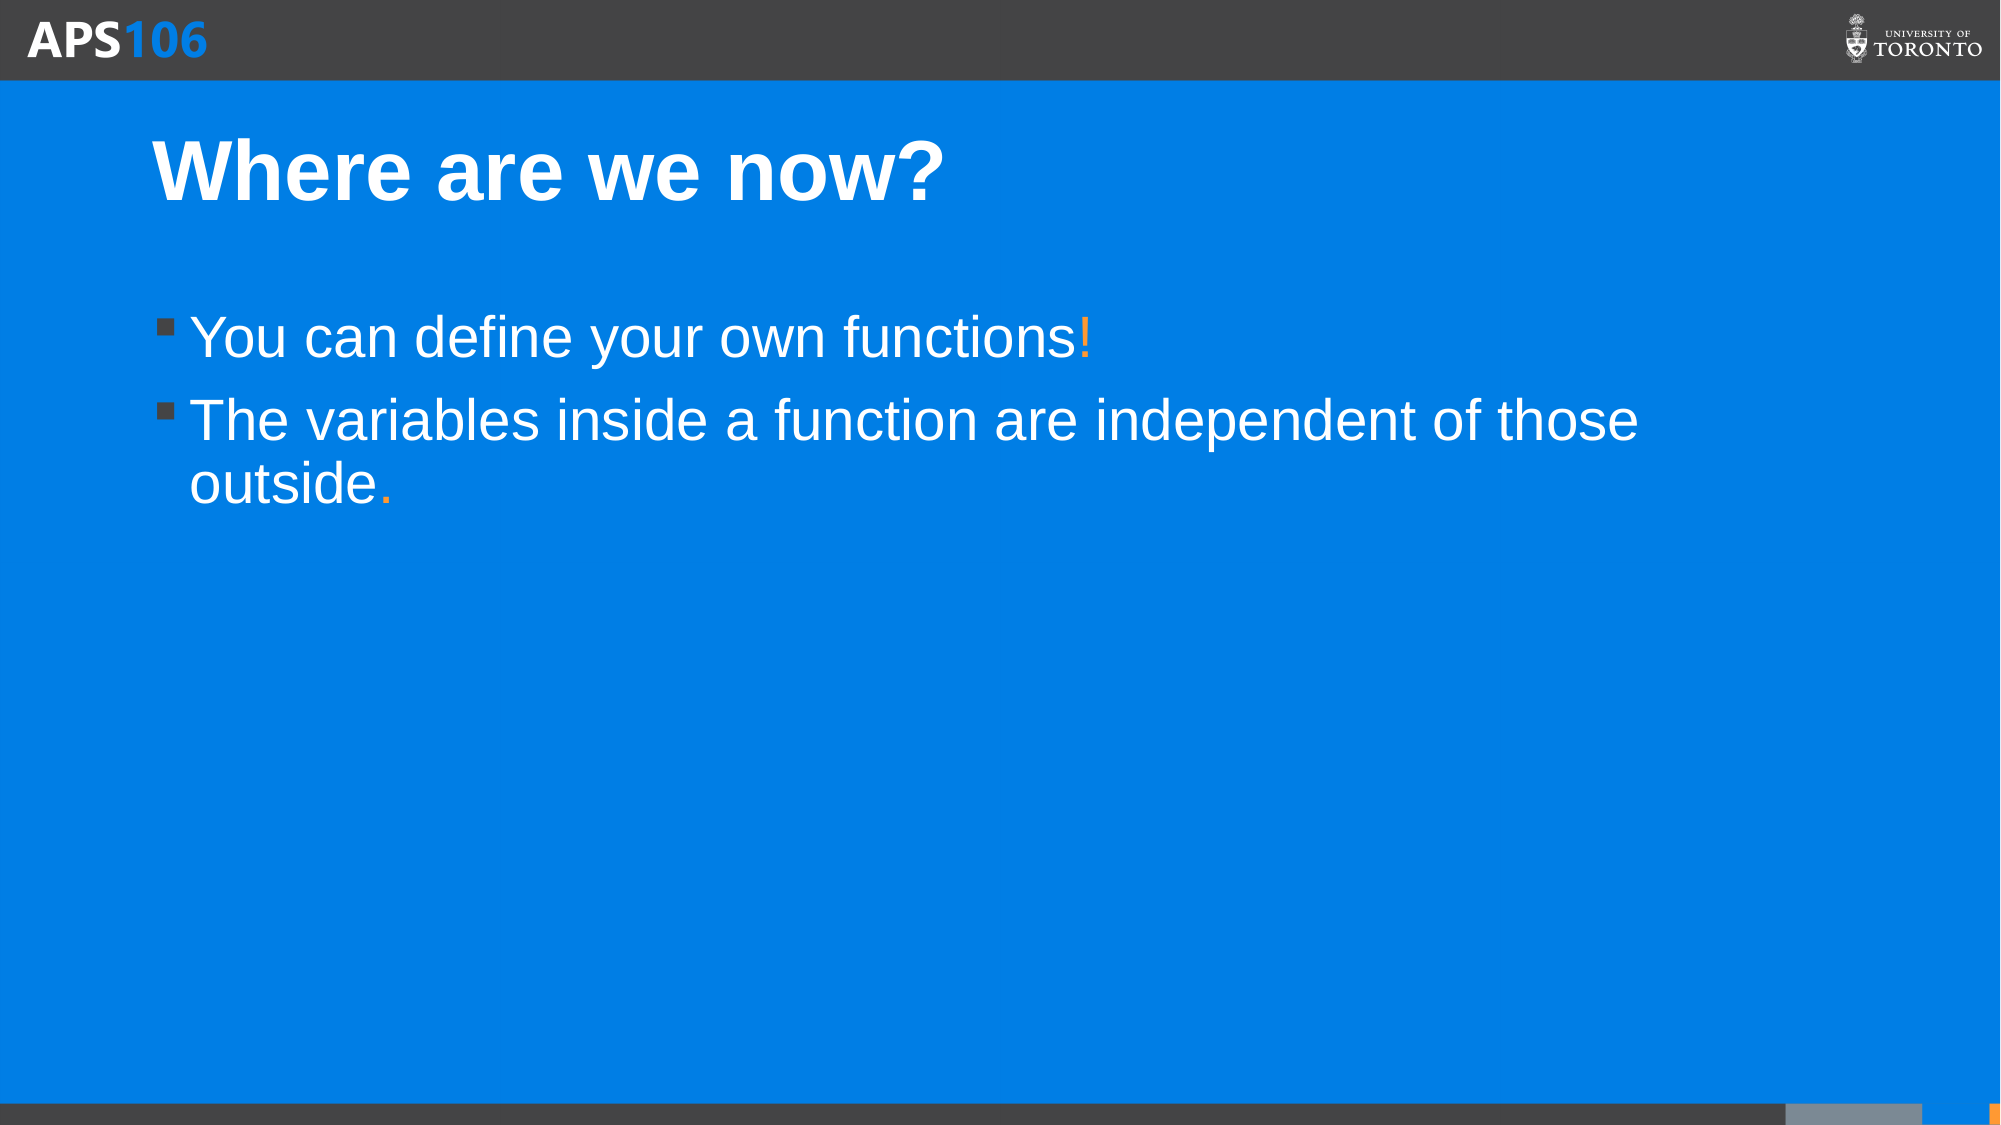

# Where are we now?
You can define your own functions!
The variables inside a function are independent of those outside.